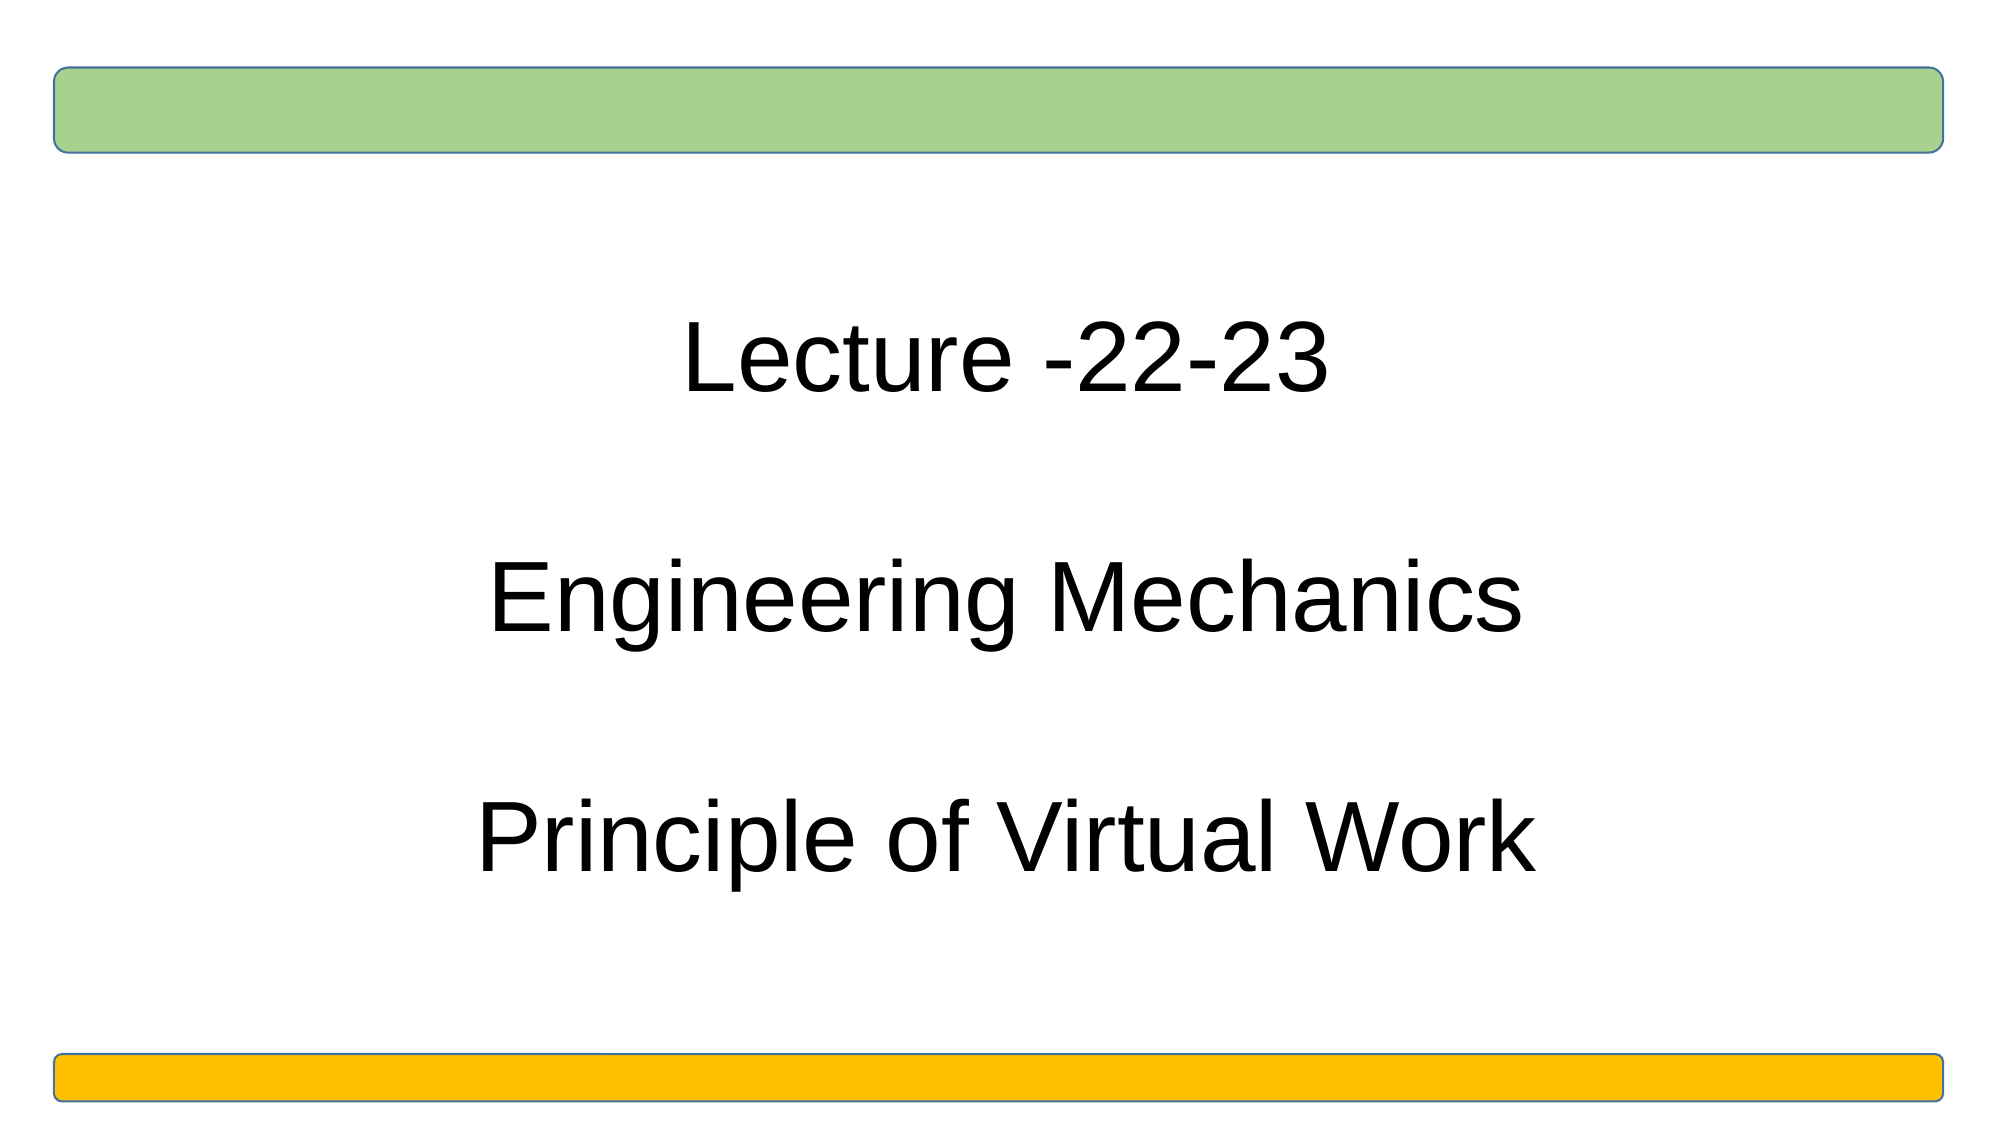

Lecture -22-23

Engineering Mechanics

Principle of Virtual Work